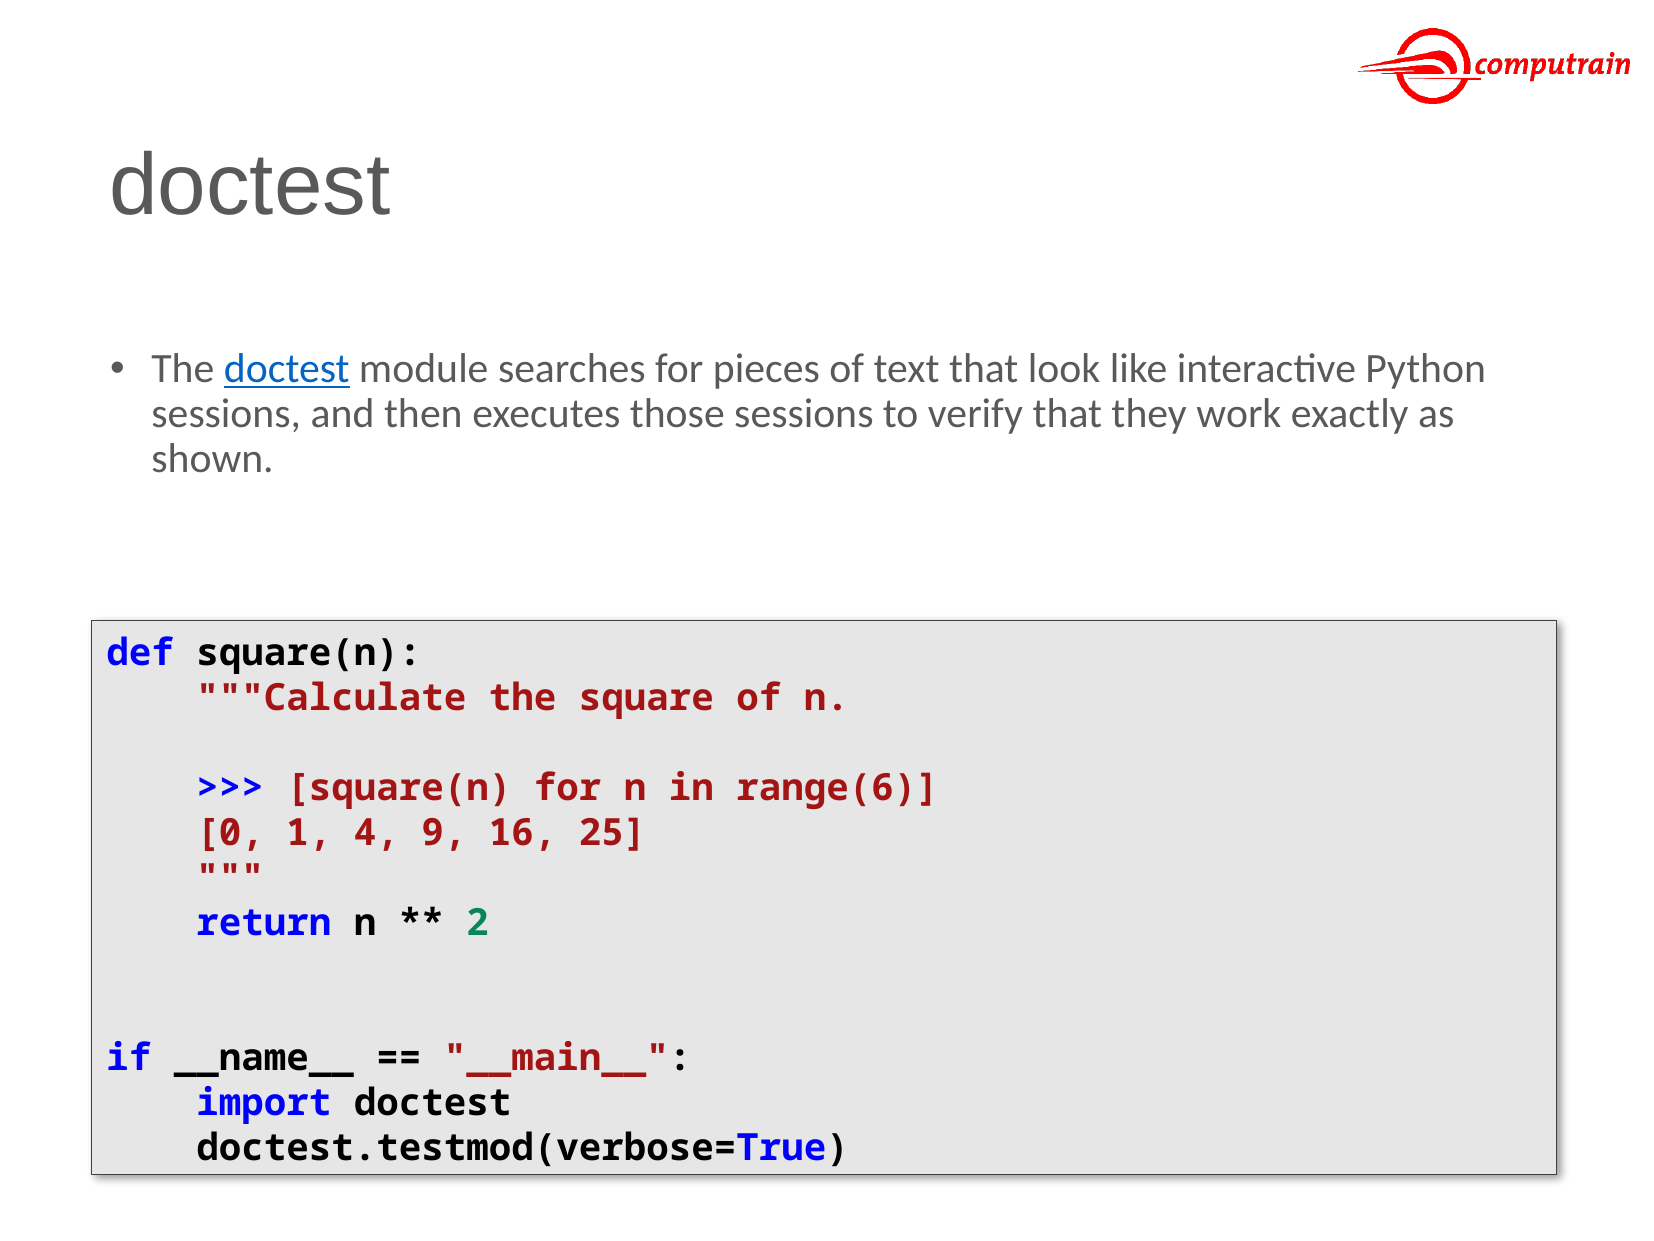

# doctest
The doctest module searches for pieces of text that look like interactive Python sessions, and then executes those sessions to verify that they work exactly as shown.
def square(n):
    """Calculate the square of n.
    >>> [square(n) for n in range(6)]
    [0, 1, 4, 9, 16, 25]
    """
    return n ** 2

if __name__ == "__main__":
    import doctest
    doctest.testmod(verbose=True)